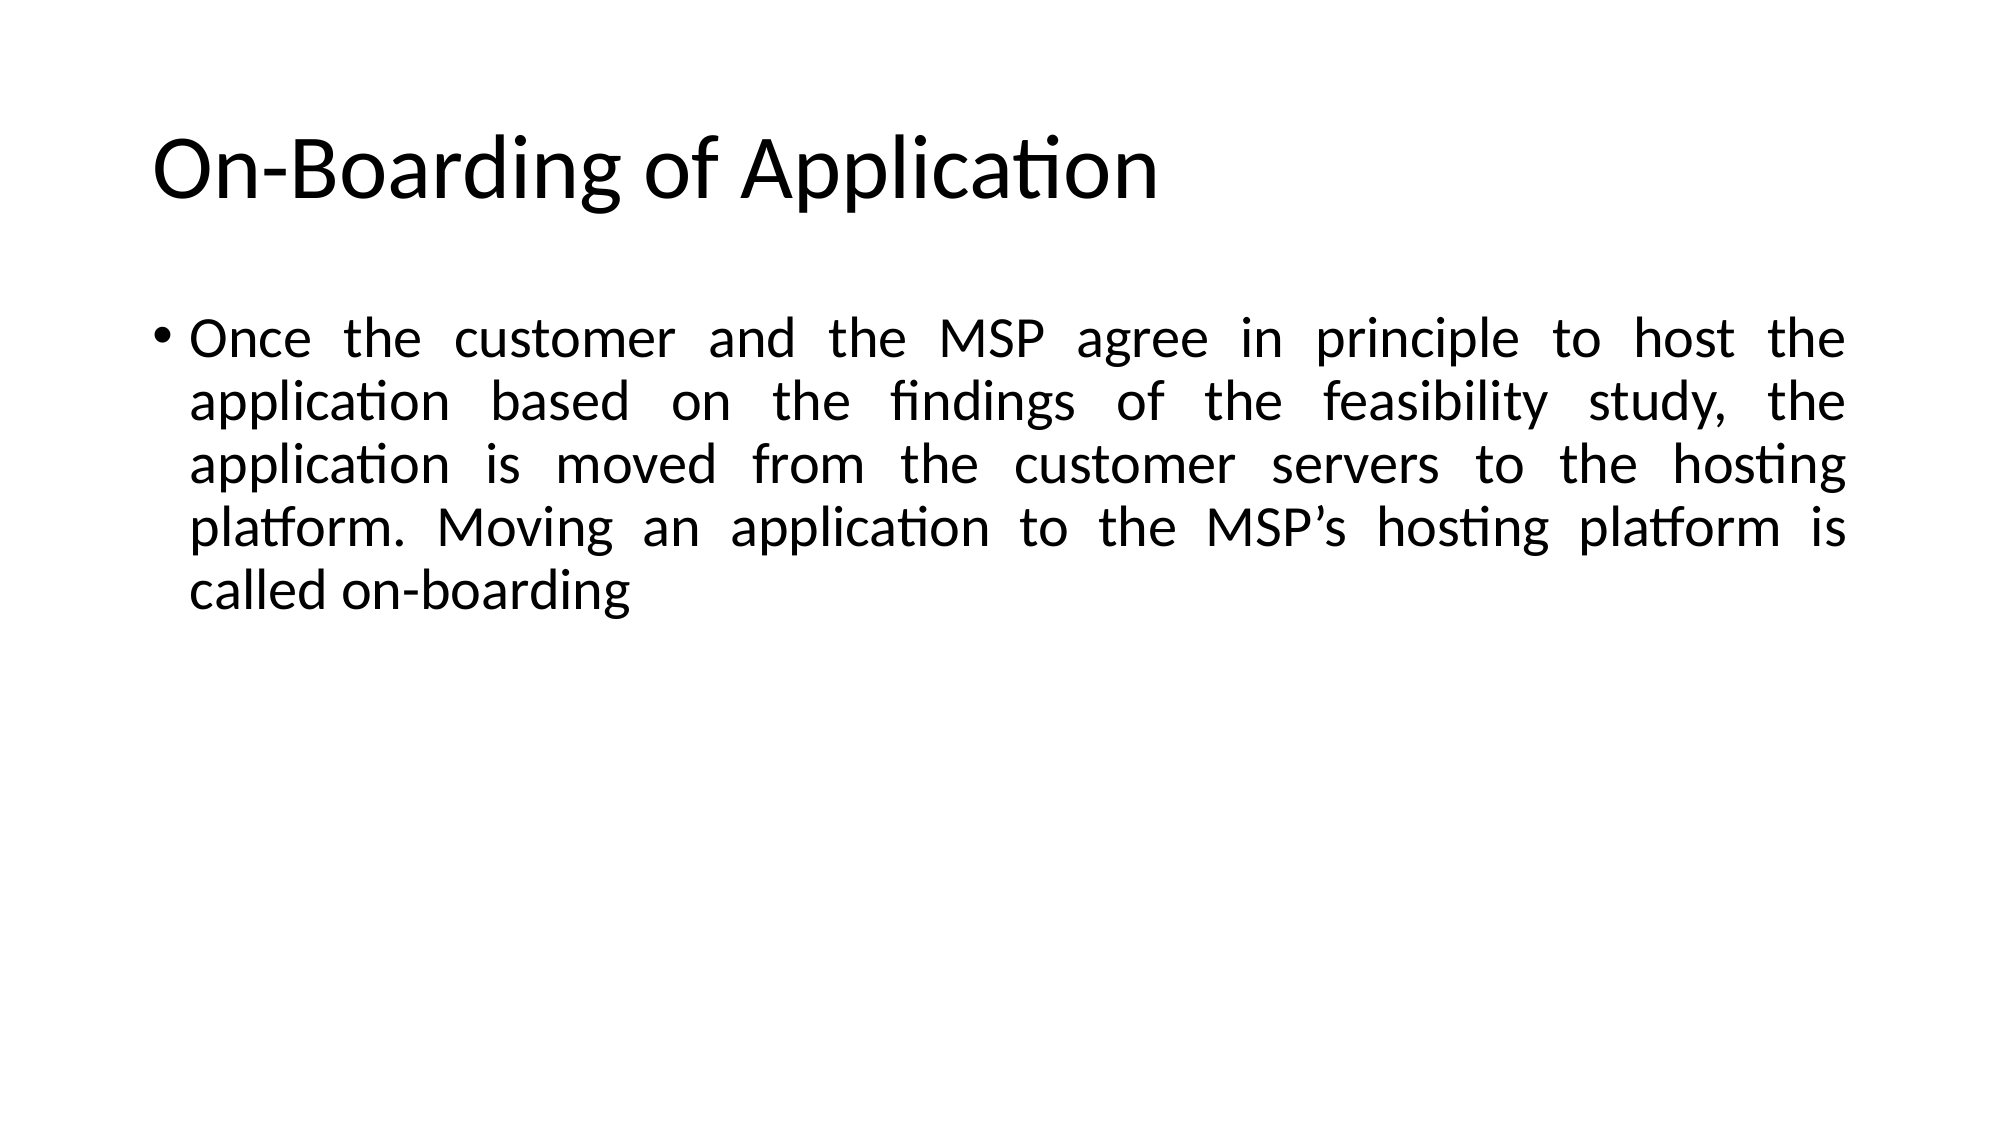

# On-Boarding of Application
Once the customer and the MSP agree in principle to host the application based on the findings of the feasibility study, the application is moved from the customer servers to the hosting platform. Moving an application to the MSP’s hosting platform is called on-boarding